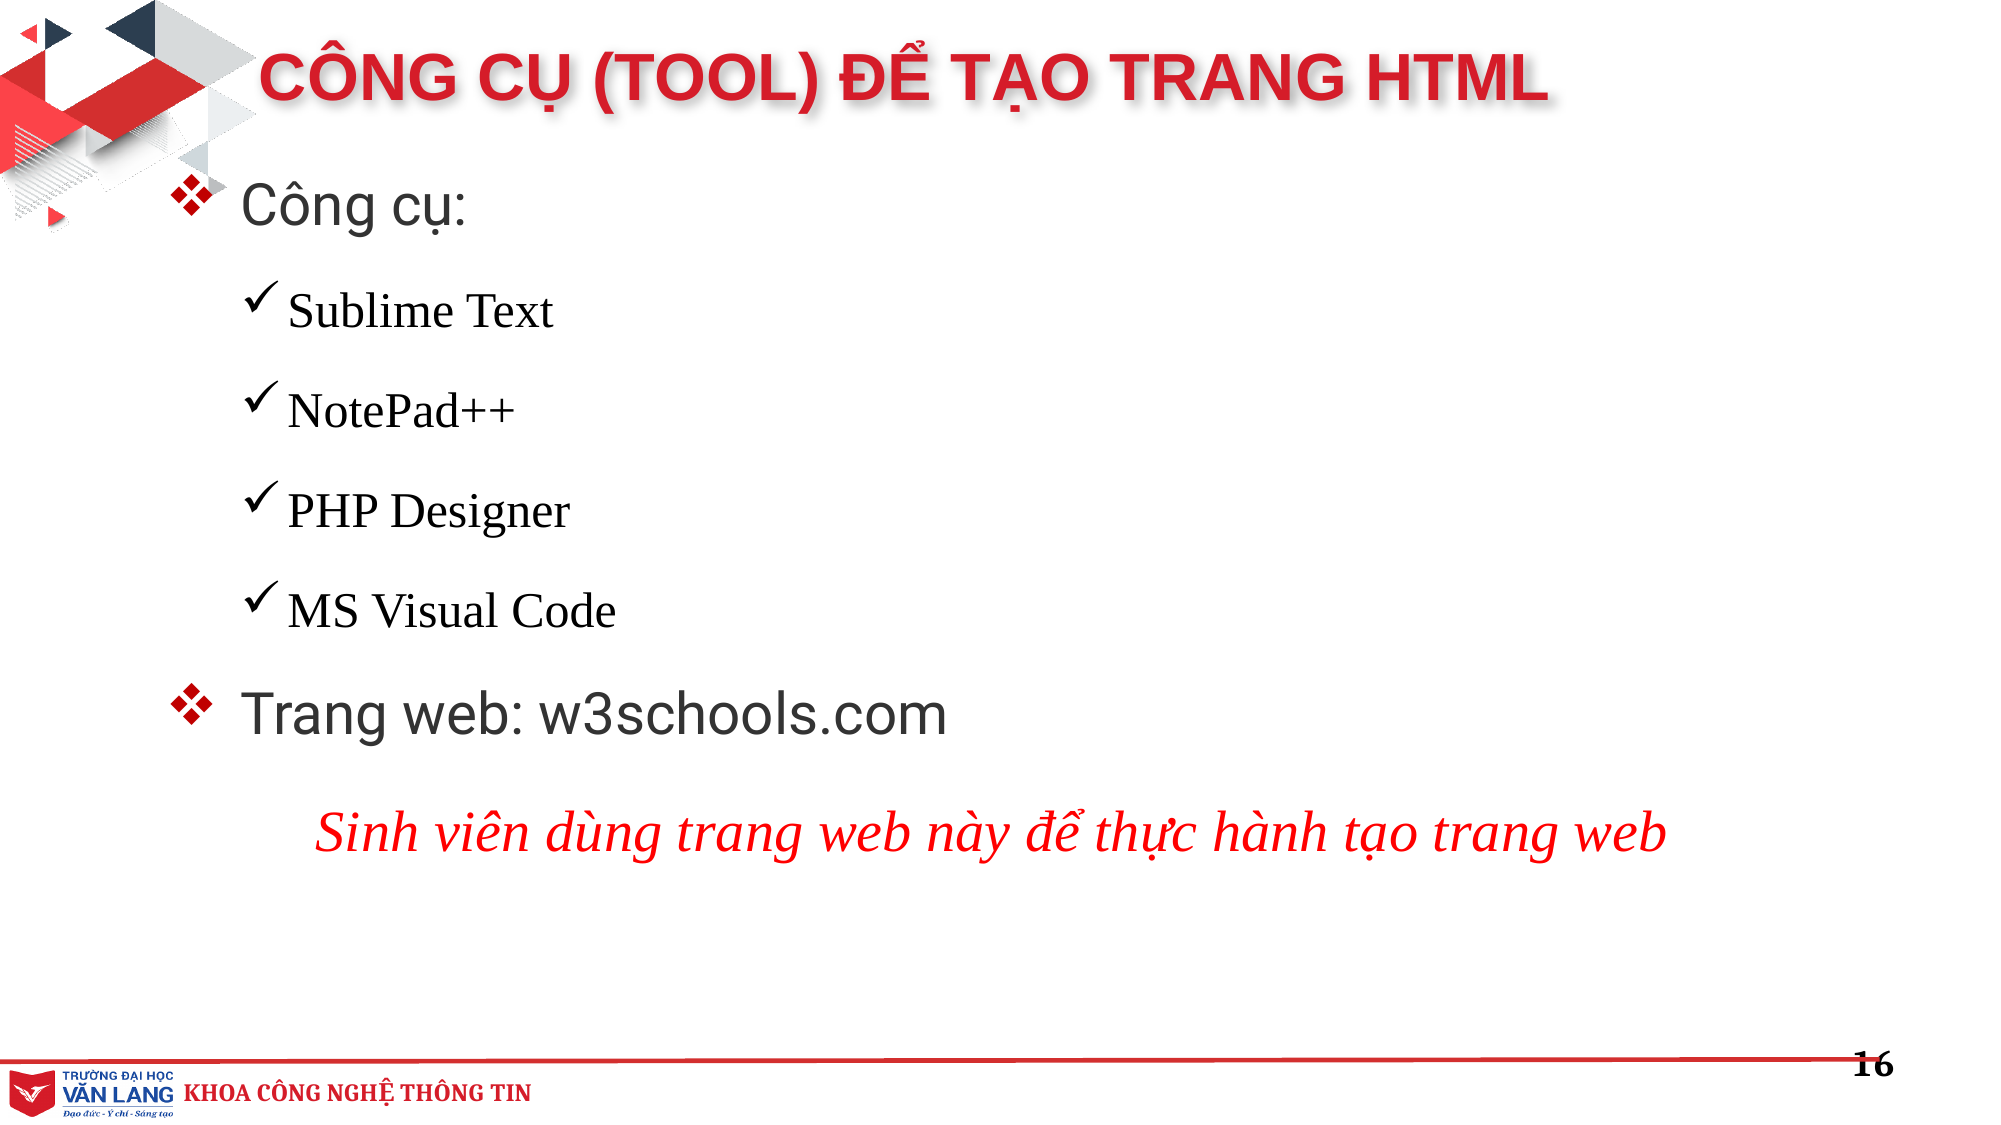

CÔNG CỤ (TOOL) ĐỂ TẠO TRANG HTML
Công cụ:
Sublime Text
NotePad++
PHP Designer
MS Visual Code
Trang web: w3schools.com
	Sinh viên dùng trang web này để thực hành tạo trang web